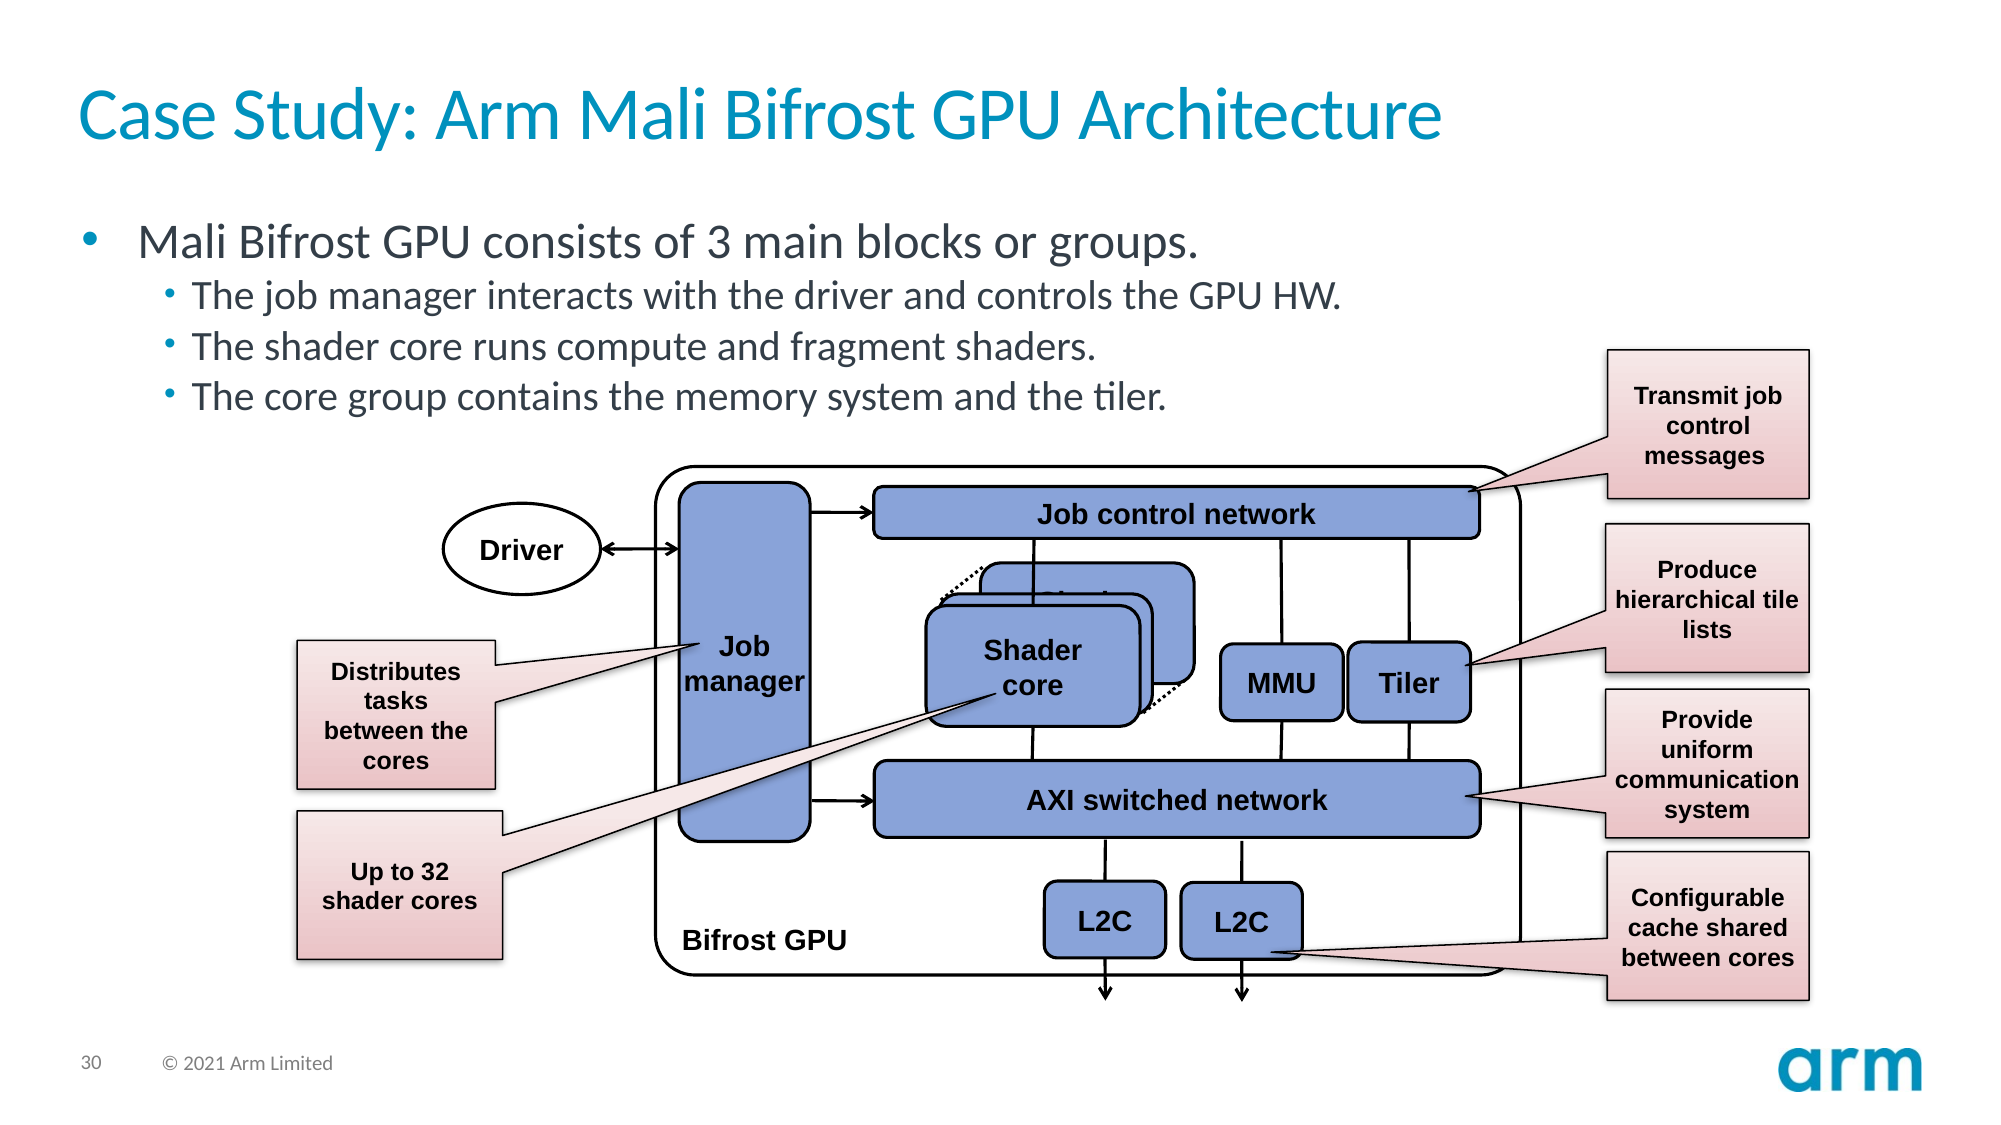

# Case Study: Arm Mali Bifrost GPU Architecture
Mali Bifrost GPU consists of 3 main blocks or groups.
The job manager interacts with the driver and controls the GPU HW.
The shader core runs compute and fragment shaders.
The core group contains the memory system and the tiler.

Transmit job control messages
Bifrost GPU
Job
manager
Job control network
Driver
Shader
core
Shader
core
Shader
core
Tiler
MMU
AXI switched network
L2C
L2C
Produce hierarchical tile lists
Distributes tasks between the cores
Provide uniform communication system
Up to 32 shader cores
Configurable cache shared between cores